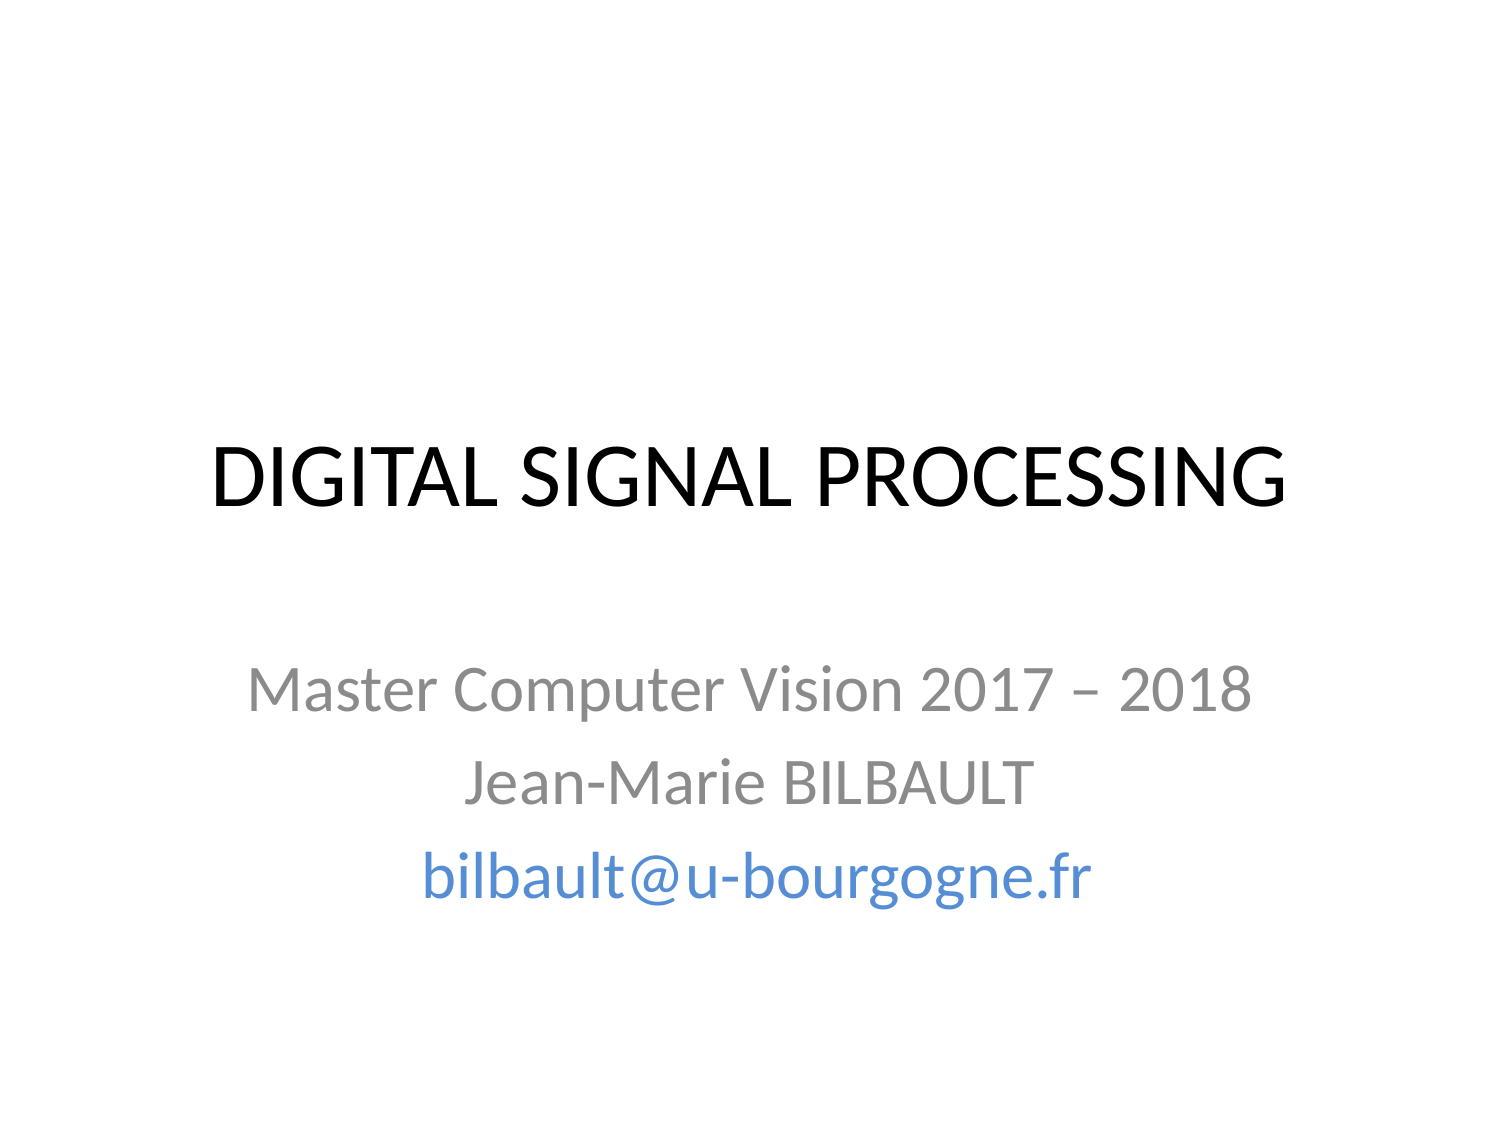

# DIGITAL SIGNAL PROCESSING
Master Computer Vision 2017 – 2018
Jean-Marie BILBAULT
 bilbault@u-bourgogne.fr